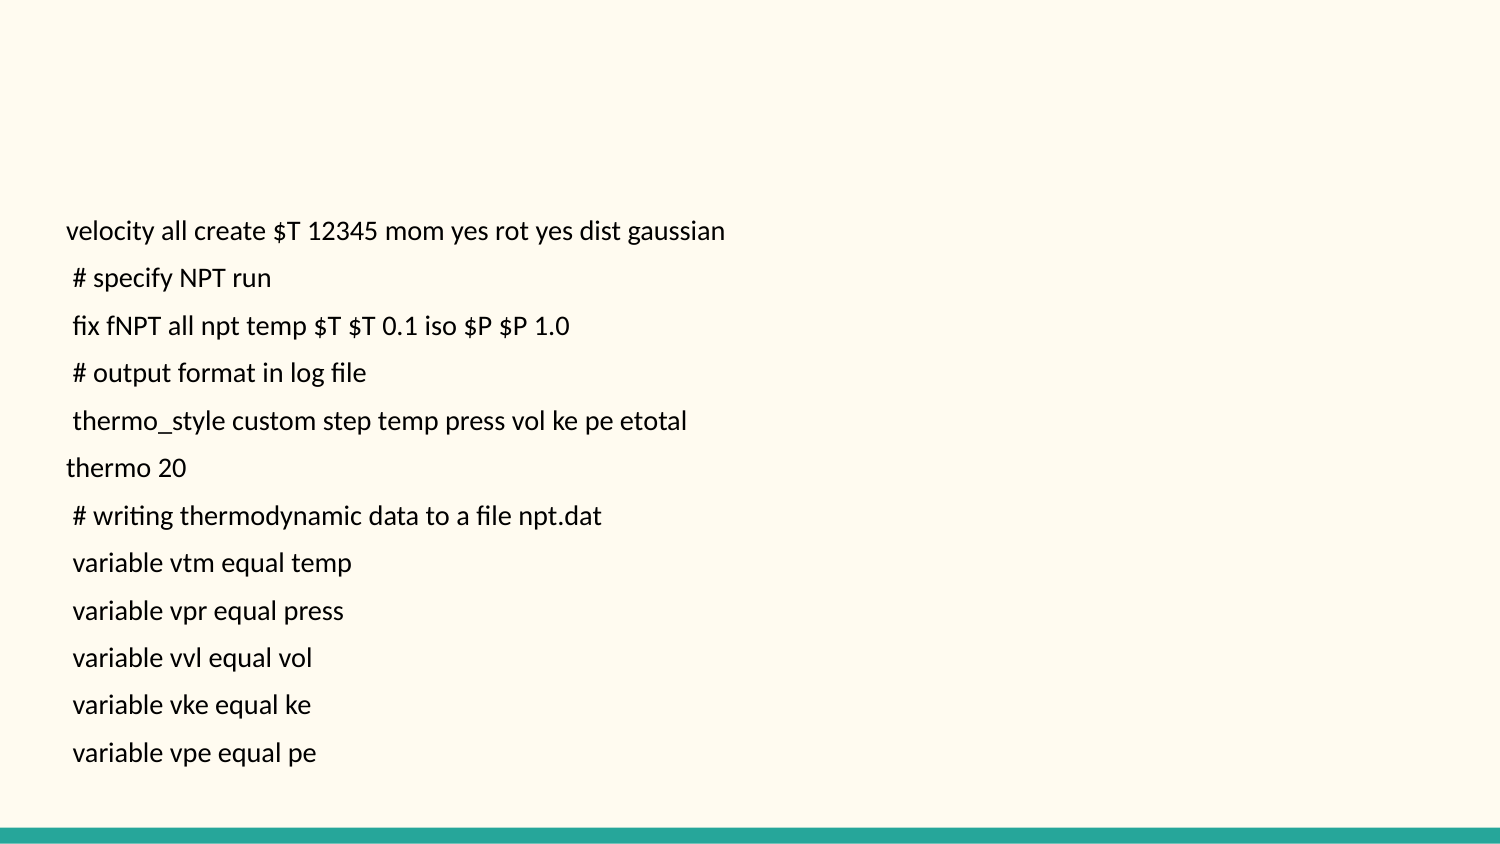

#
velocity all create $T 12345 mom yes rot yes dist gaussian
 # specify NPT run
 fix fNPT all npt temp $T $T 0.1 iso $P $P 1.0
 # output format in log file
 thermo_style custom step temp press vol ke pe etotal
thermo 20
 # writing thermodynamic data to a file npt.dat
 variable vtm equal temp
 variable vpr equal press
 variable vvl equal vol
 variable vke equal ke
 variable vpe equal pe